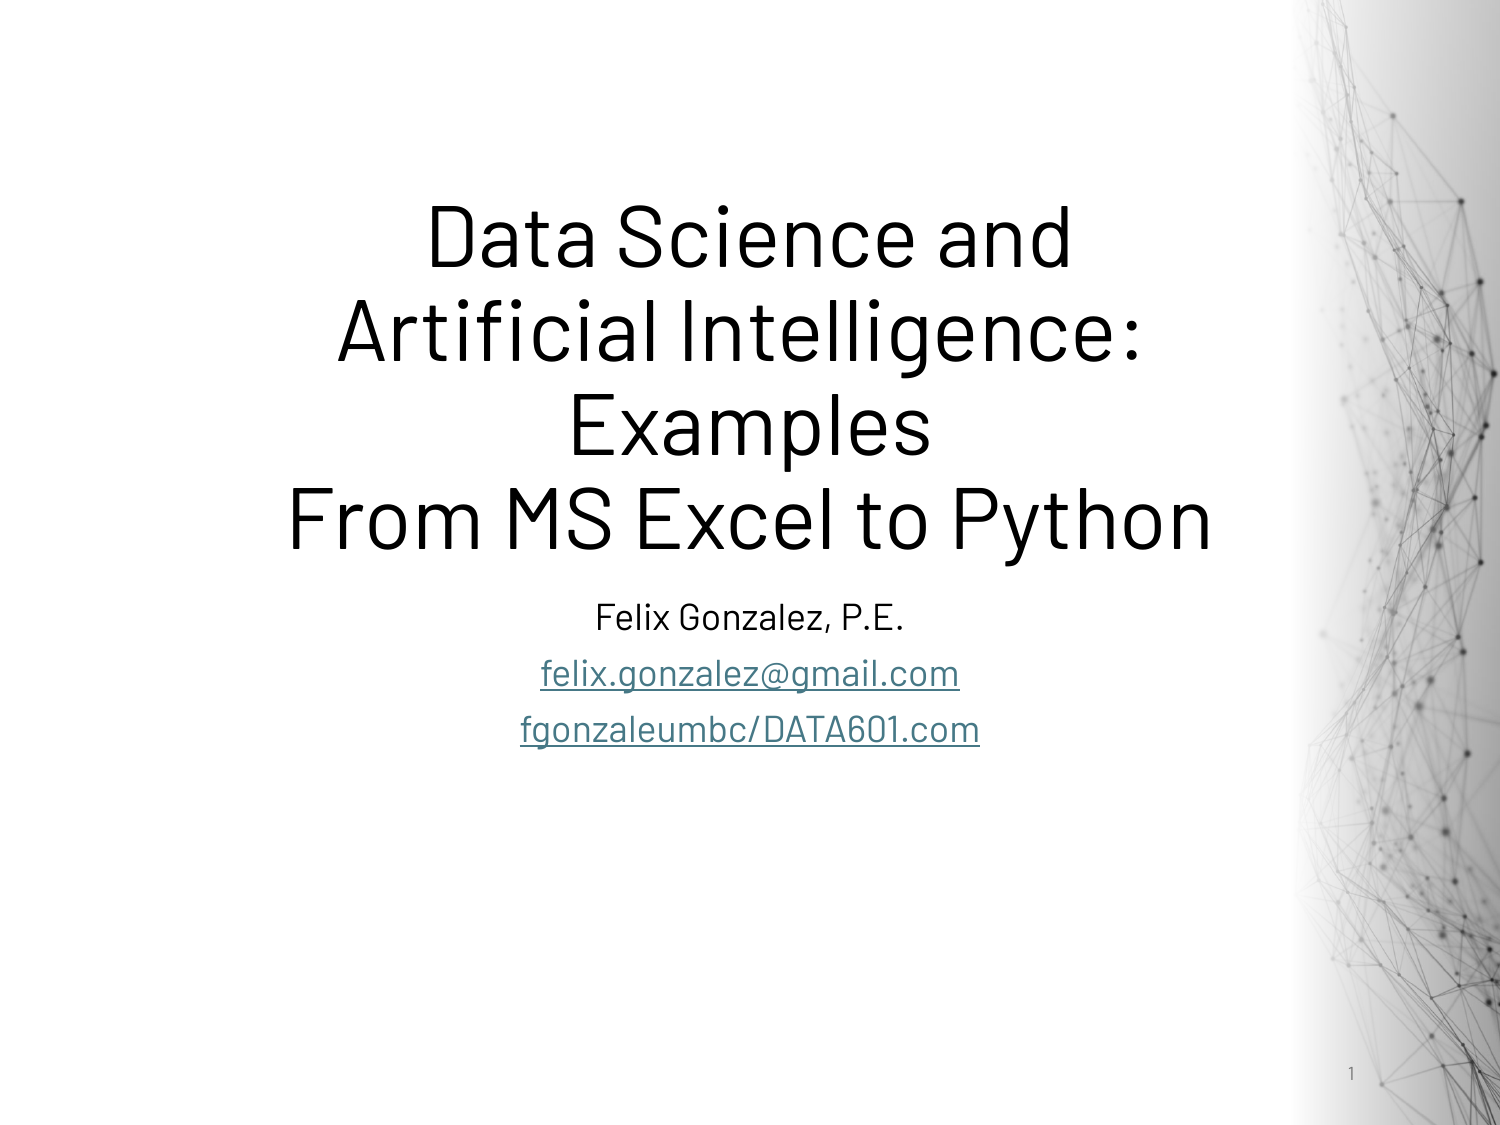

# Data Science and Artificial Intelligence: Examples From MS Excel to Python
Felix Gonzalez, P.E.
felix.gonzalez@gmail.com
fgonzaleumbc/DATA601.com
1